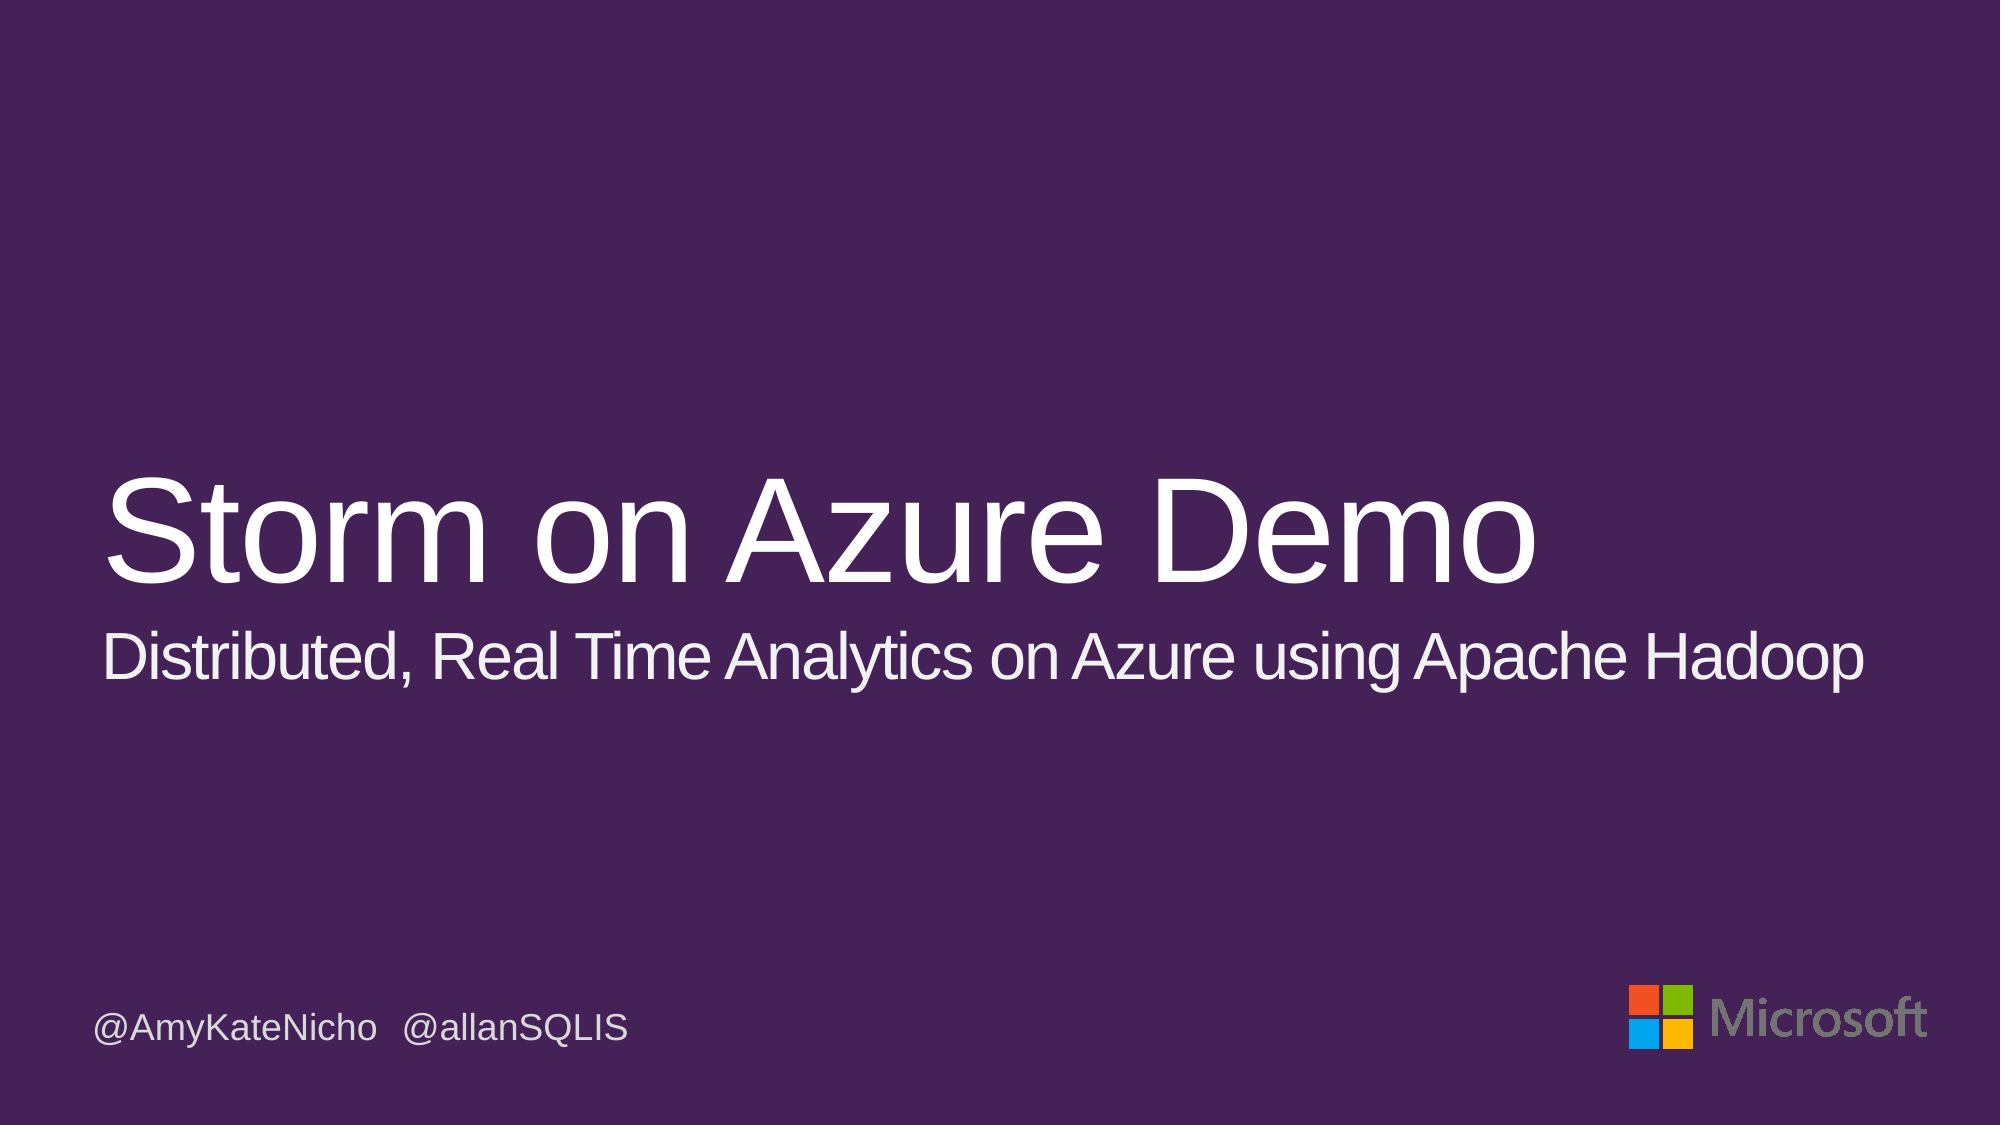

# Storm on Azure Demo Distributed, Real Time Analytics on Azure using Apache Hadoop
@AmyKateNicho
@allanSQLIS